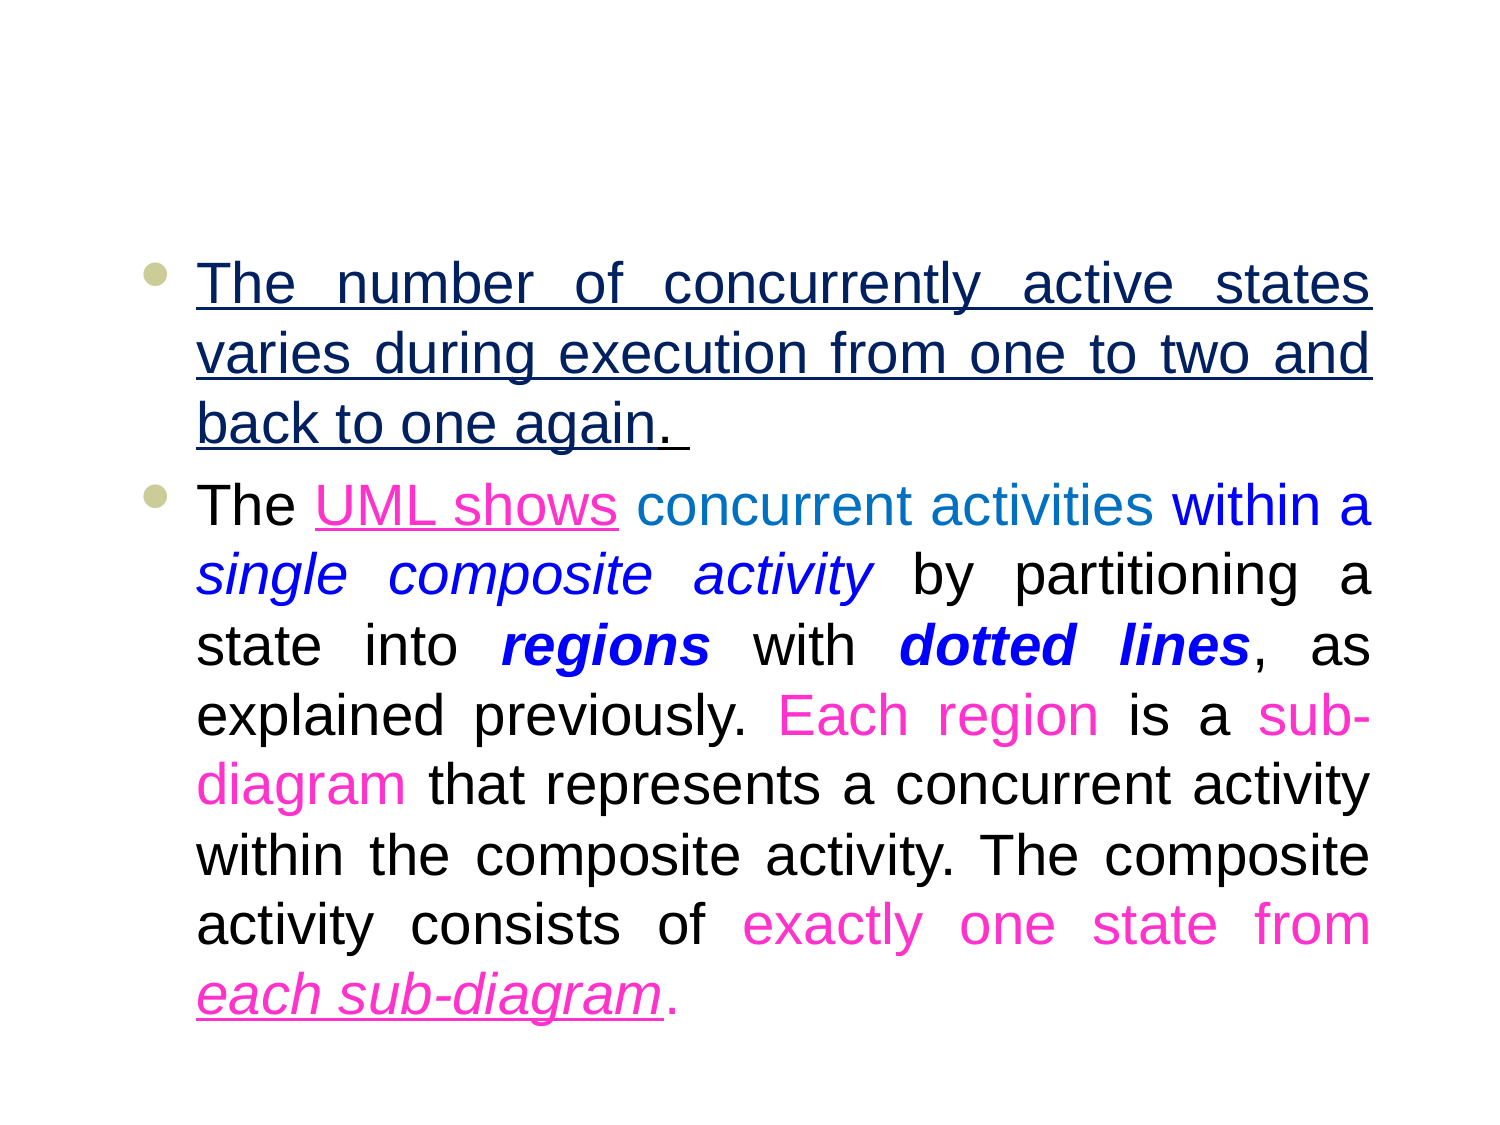

#
The number of concurrently active states varies during execution from one to two and back to one again.
The UML shows concurrent activities within a single composite activity by partitioning a state into regions with dotted lines, as explained previously. Each region is a sub-diagram that represents a concurrent activity within the composite activity. The composite activity consists of exactly one state from each sub-diagram.